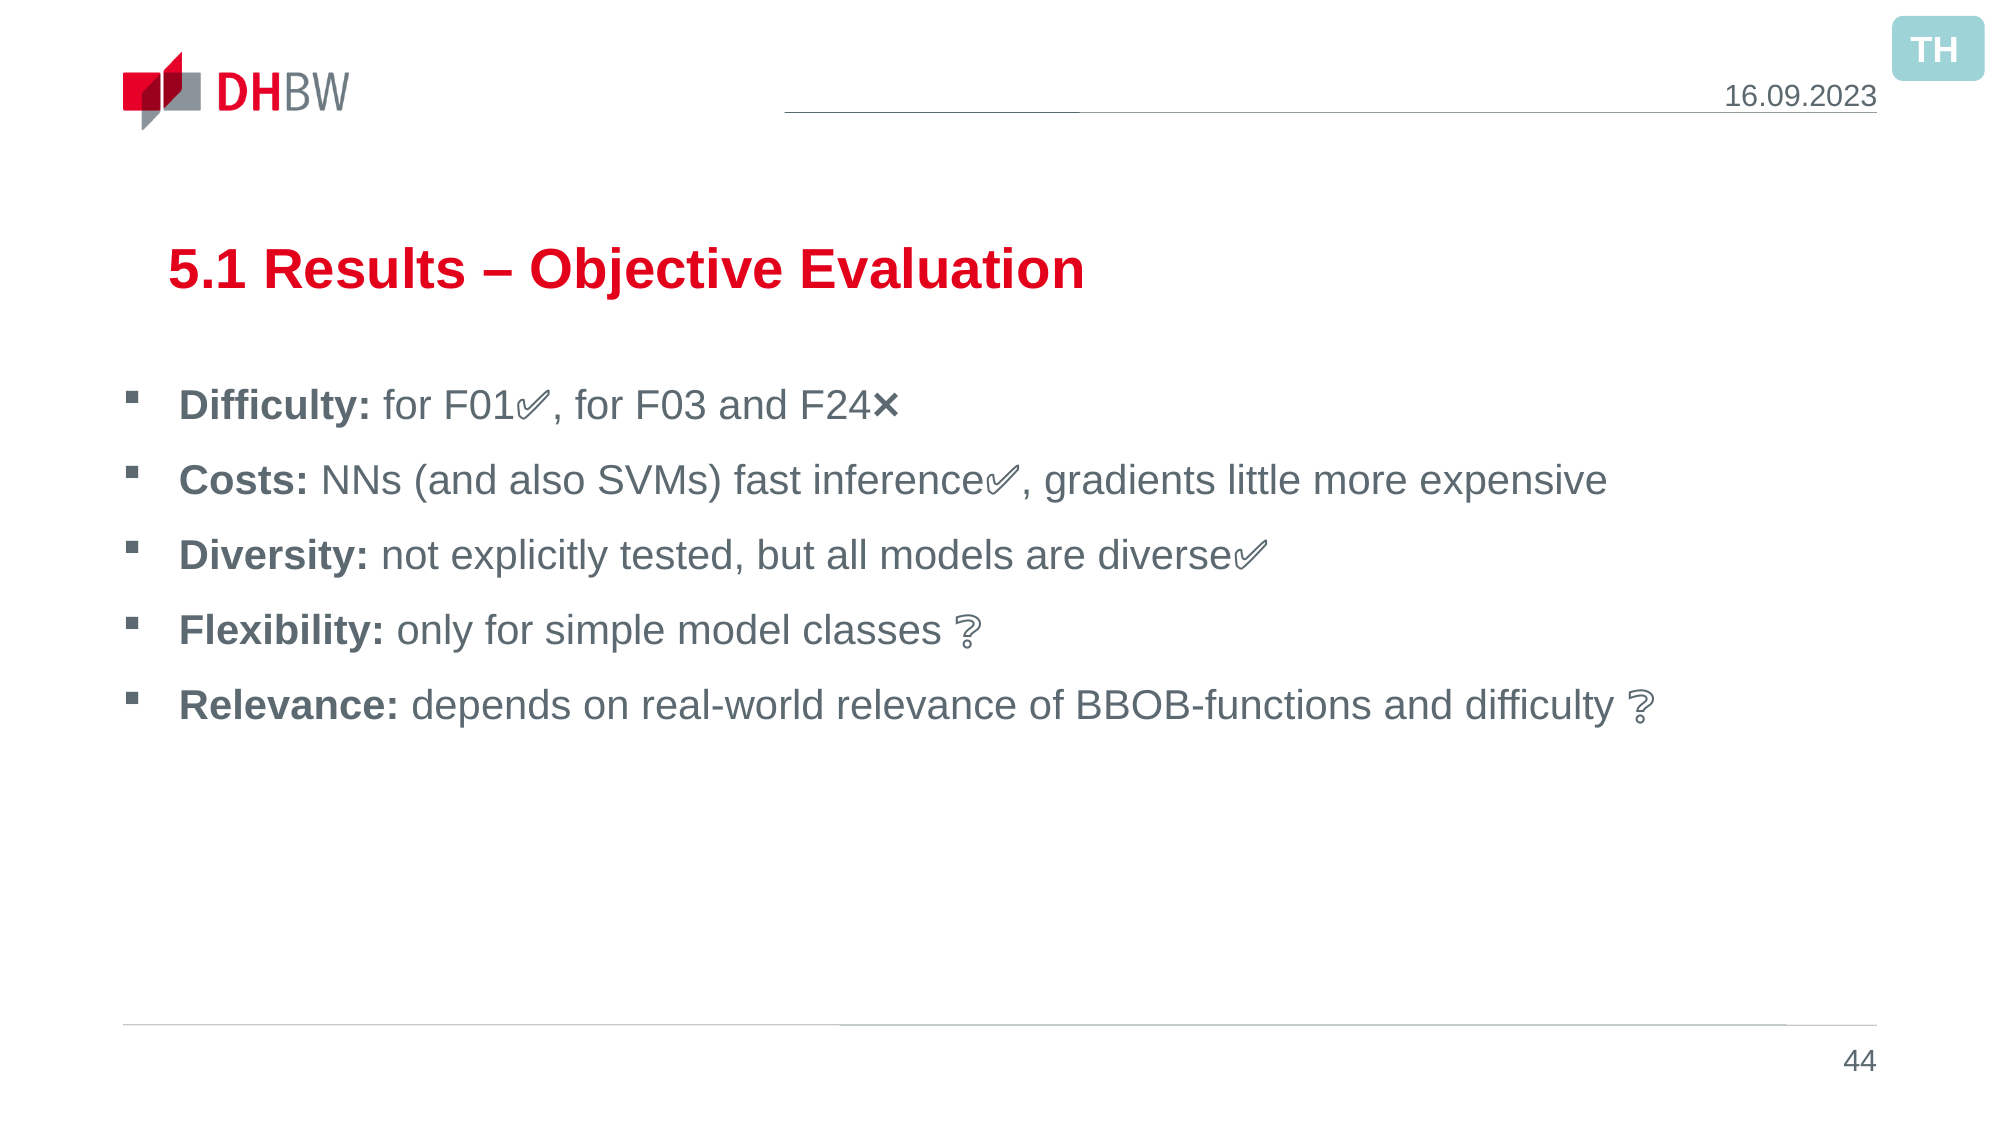

TH
16.09.2023
5.1 Results – Objective Evaluation
Difficulty: for F01✅, for F03 and F24❌
Costs: NNs (and also SVMs) fast inference✅, gradients little more expensive
Diversity: not explicitly tested, but all models are diverse✅
Flexibility: only for simple model classes ❔
Relevance: depends on real-world relevance of BBOB-functions and difficulty ❔

44